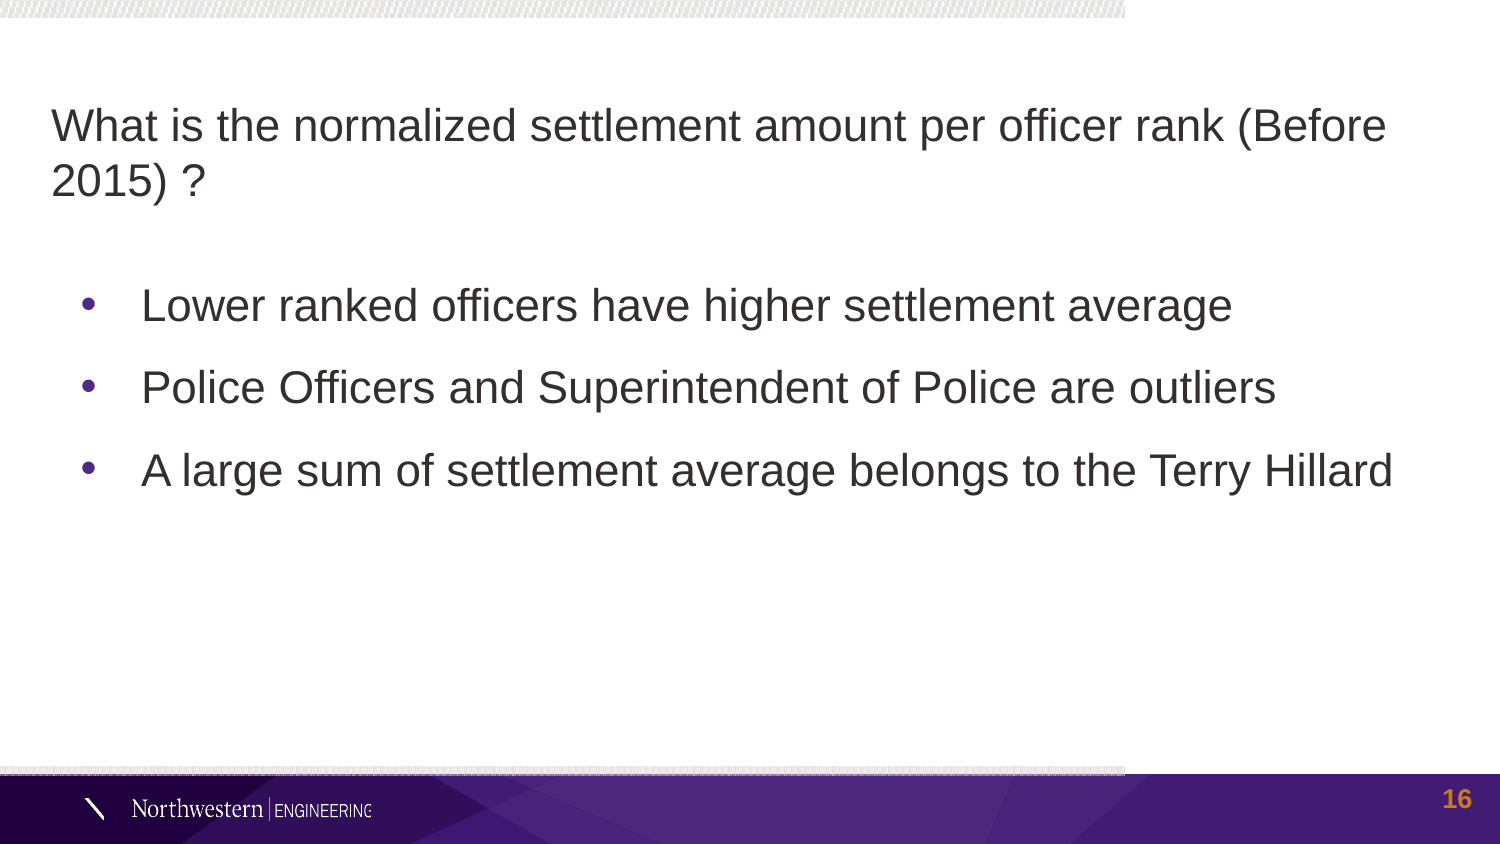

# What is the normalized settlement amount per officer rank (Before 2015) ?
Lower ranked officers have higher settlement average
Police Officers and Superintendent of Police are outliers
A large sum of settlement average belongs to the Terry Hillard

16